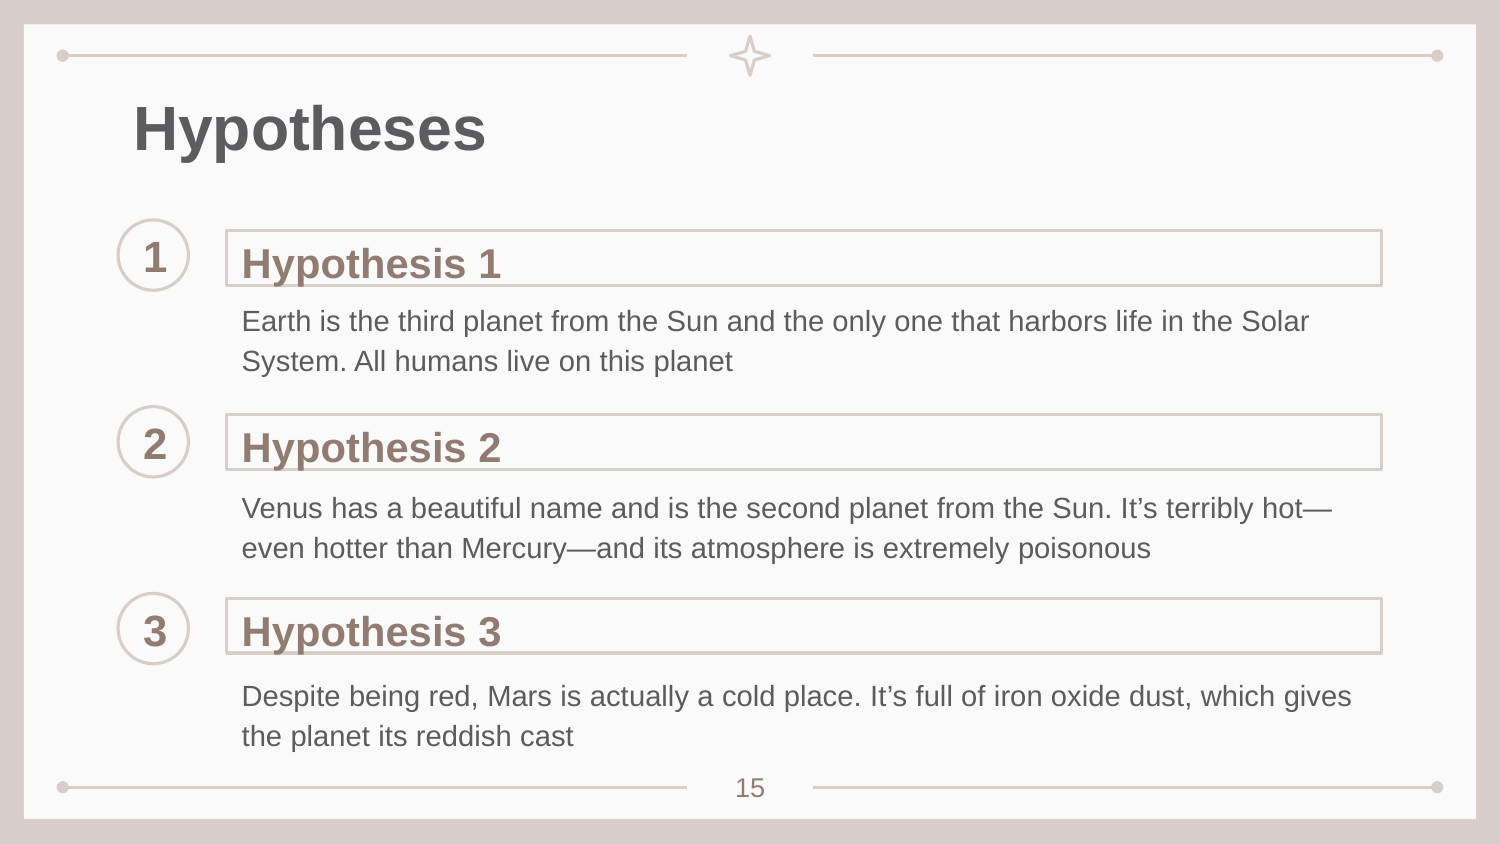

# Hypotheses
1
Hypothesis 1
Earth is the third planet from the Sun and the only one that harbors life in the Solar System. All humans live on this planet
2
Hypothesis 2
Venus has a beautiful name and is the second planet from the Sun. It’s terribly hot—even hotter than Mercury—and its atmosphere is extremely poisonous
3
Hypothesis 3
Despite being red, Mars is actually a cold place. It’s full of iron oxide dust, which gives the planet its reddish cast
15